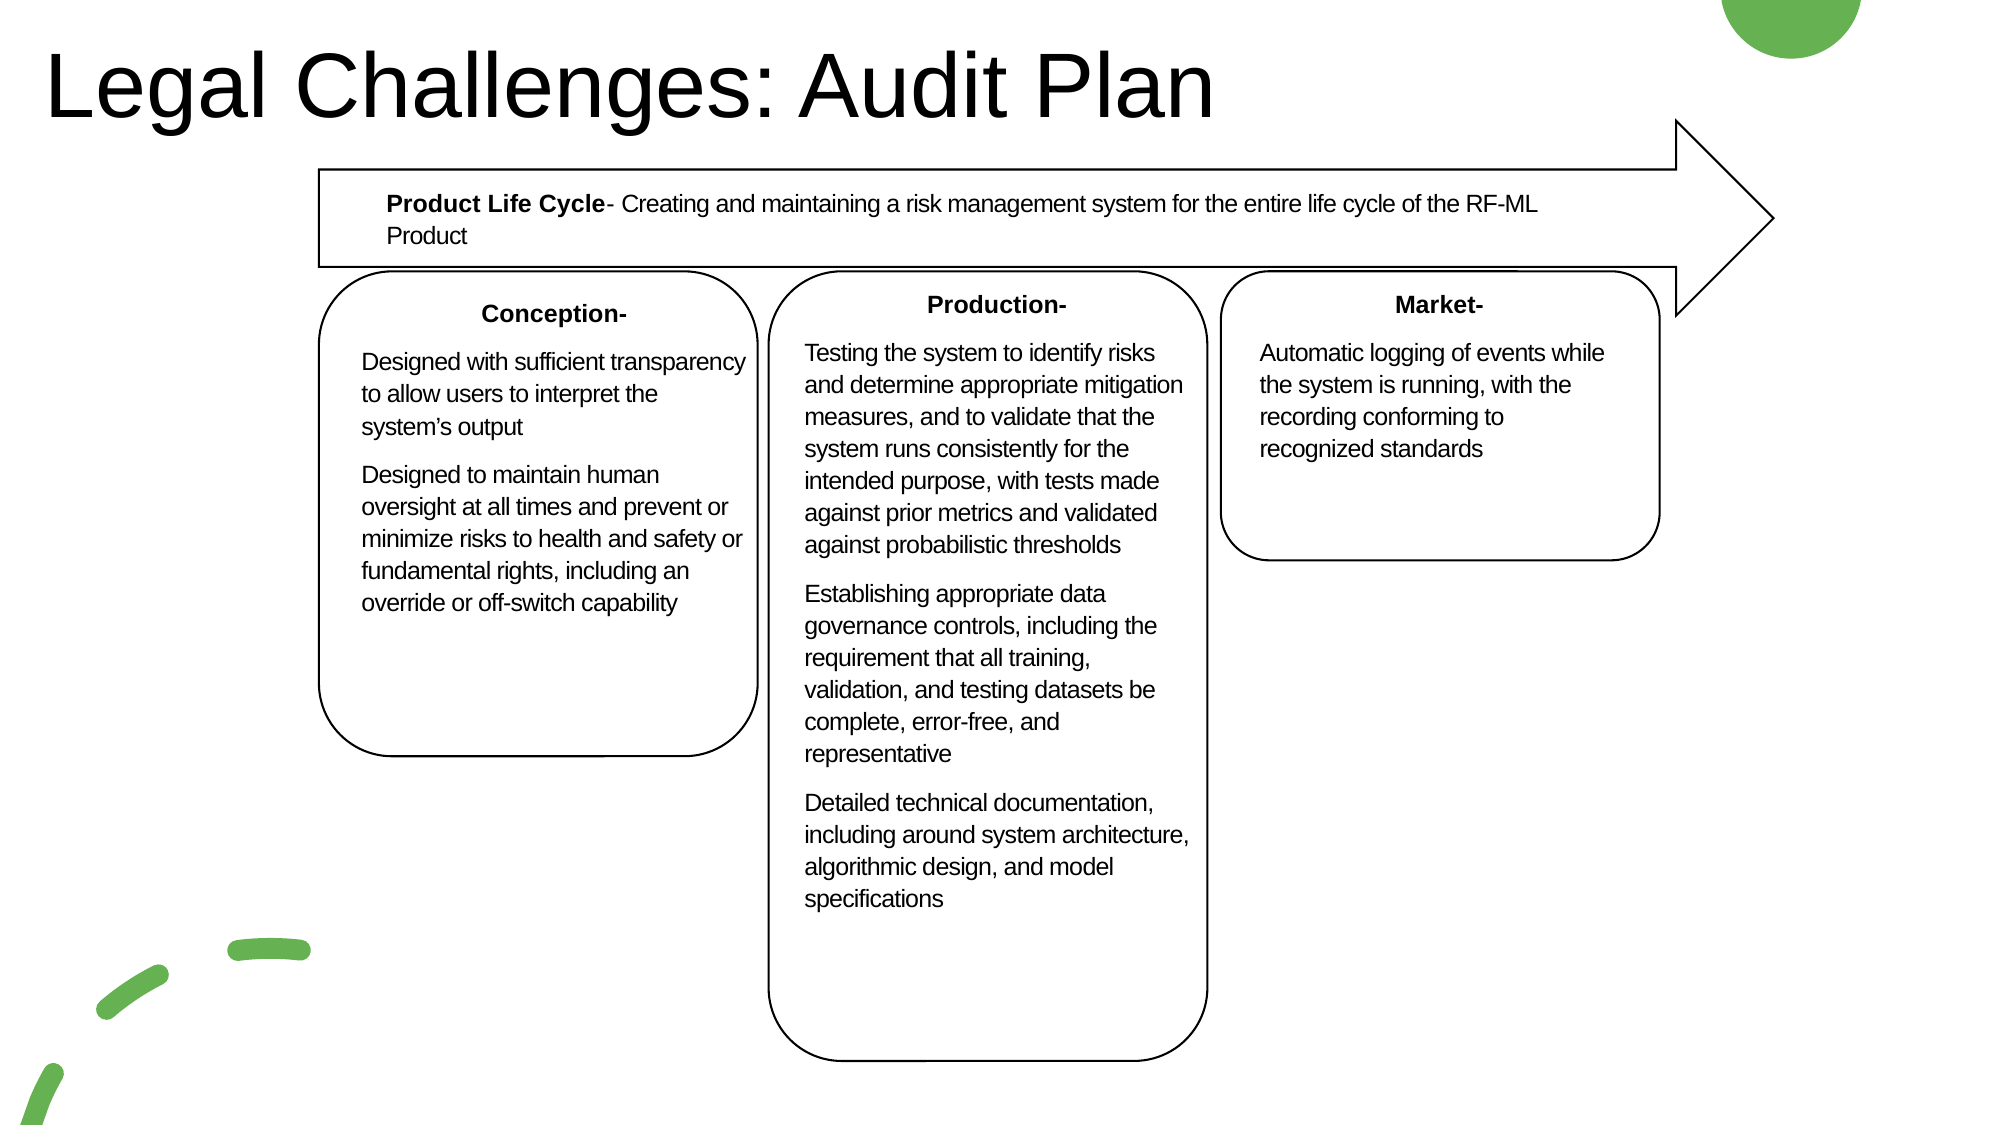

# Legal Challenges: Audit Plan

Product Life Cycle- Creating and maintaining a risk management system for the entire life cycle of the RF-ML Product

Production-
Testing the system to identify risks and determine appropriate mitigation measures, and to validate that the system runs consistently for the intended purpose, with tests made against prior metrics and validated against probabilistic thresholds
Establishing appropriate data governance controls, including the requirement that all training, validation, and testing datasets be complete, error-free, and representative
Detailed technical documentation, including around system architecture, algorithmic design, and model specifications
Market-
Automatic logging of events while the system is running, with the recording conforming to recognized standards
Conception-
Designed with sufficient transparency to allow users to interpret the system’s output
Designed to maintain human oversight at all times and prevent or minimize risks to health and safety or fundamental rights, including an override or off-switch capability